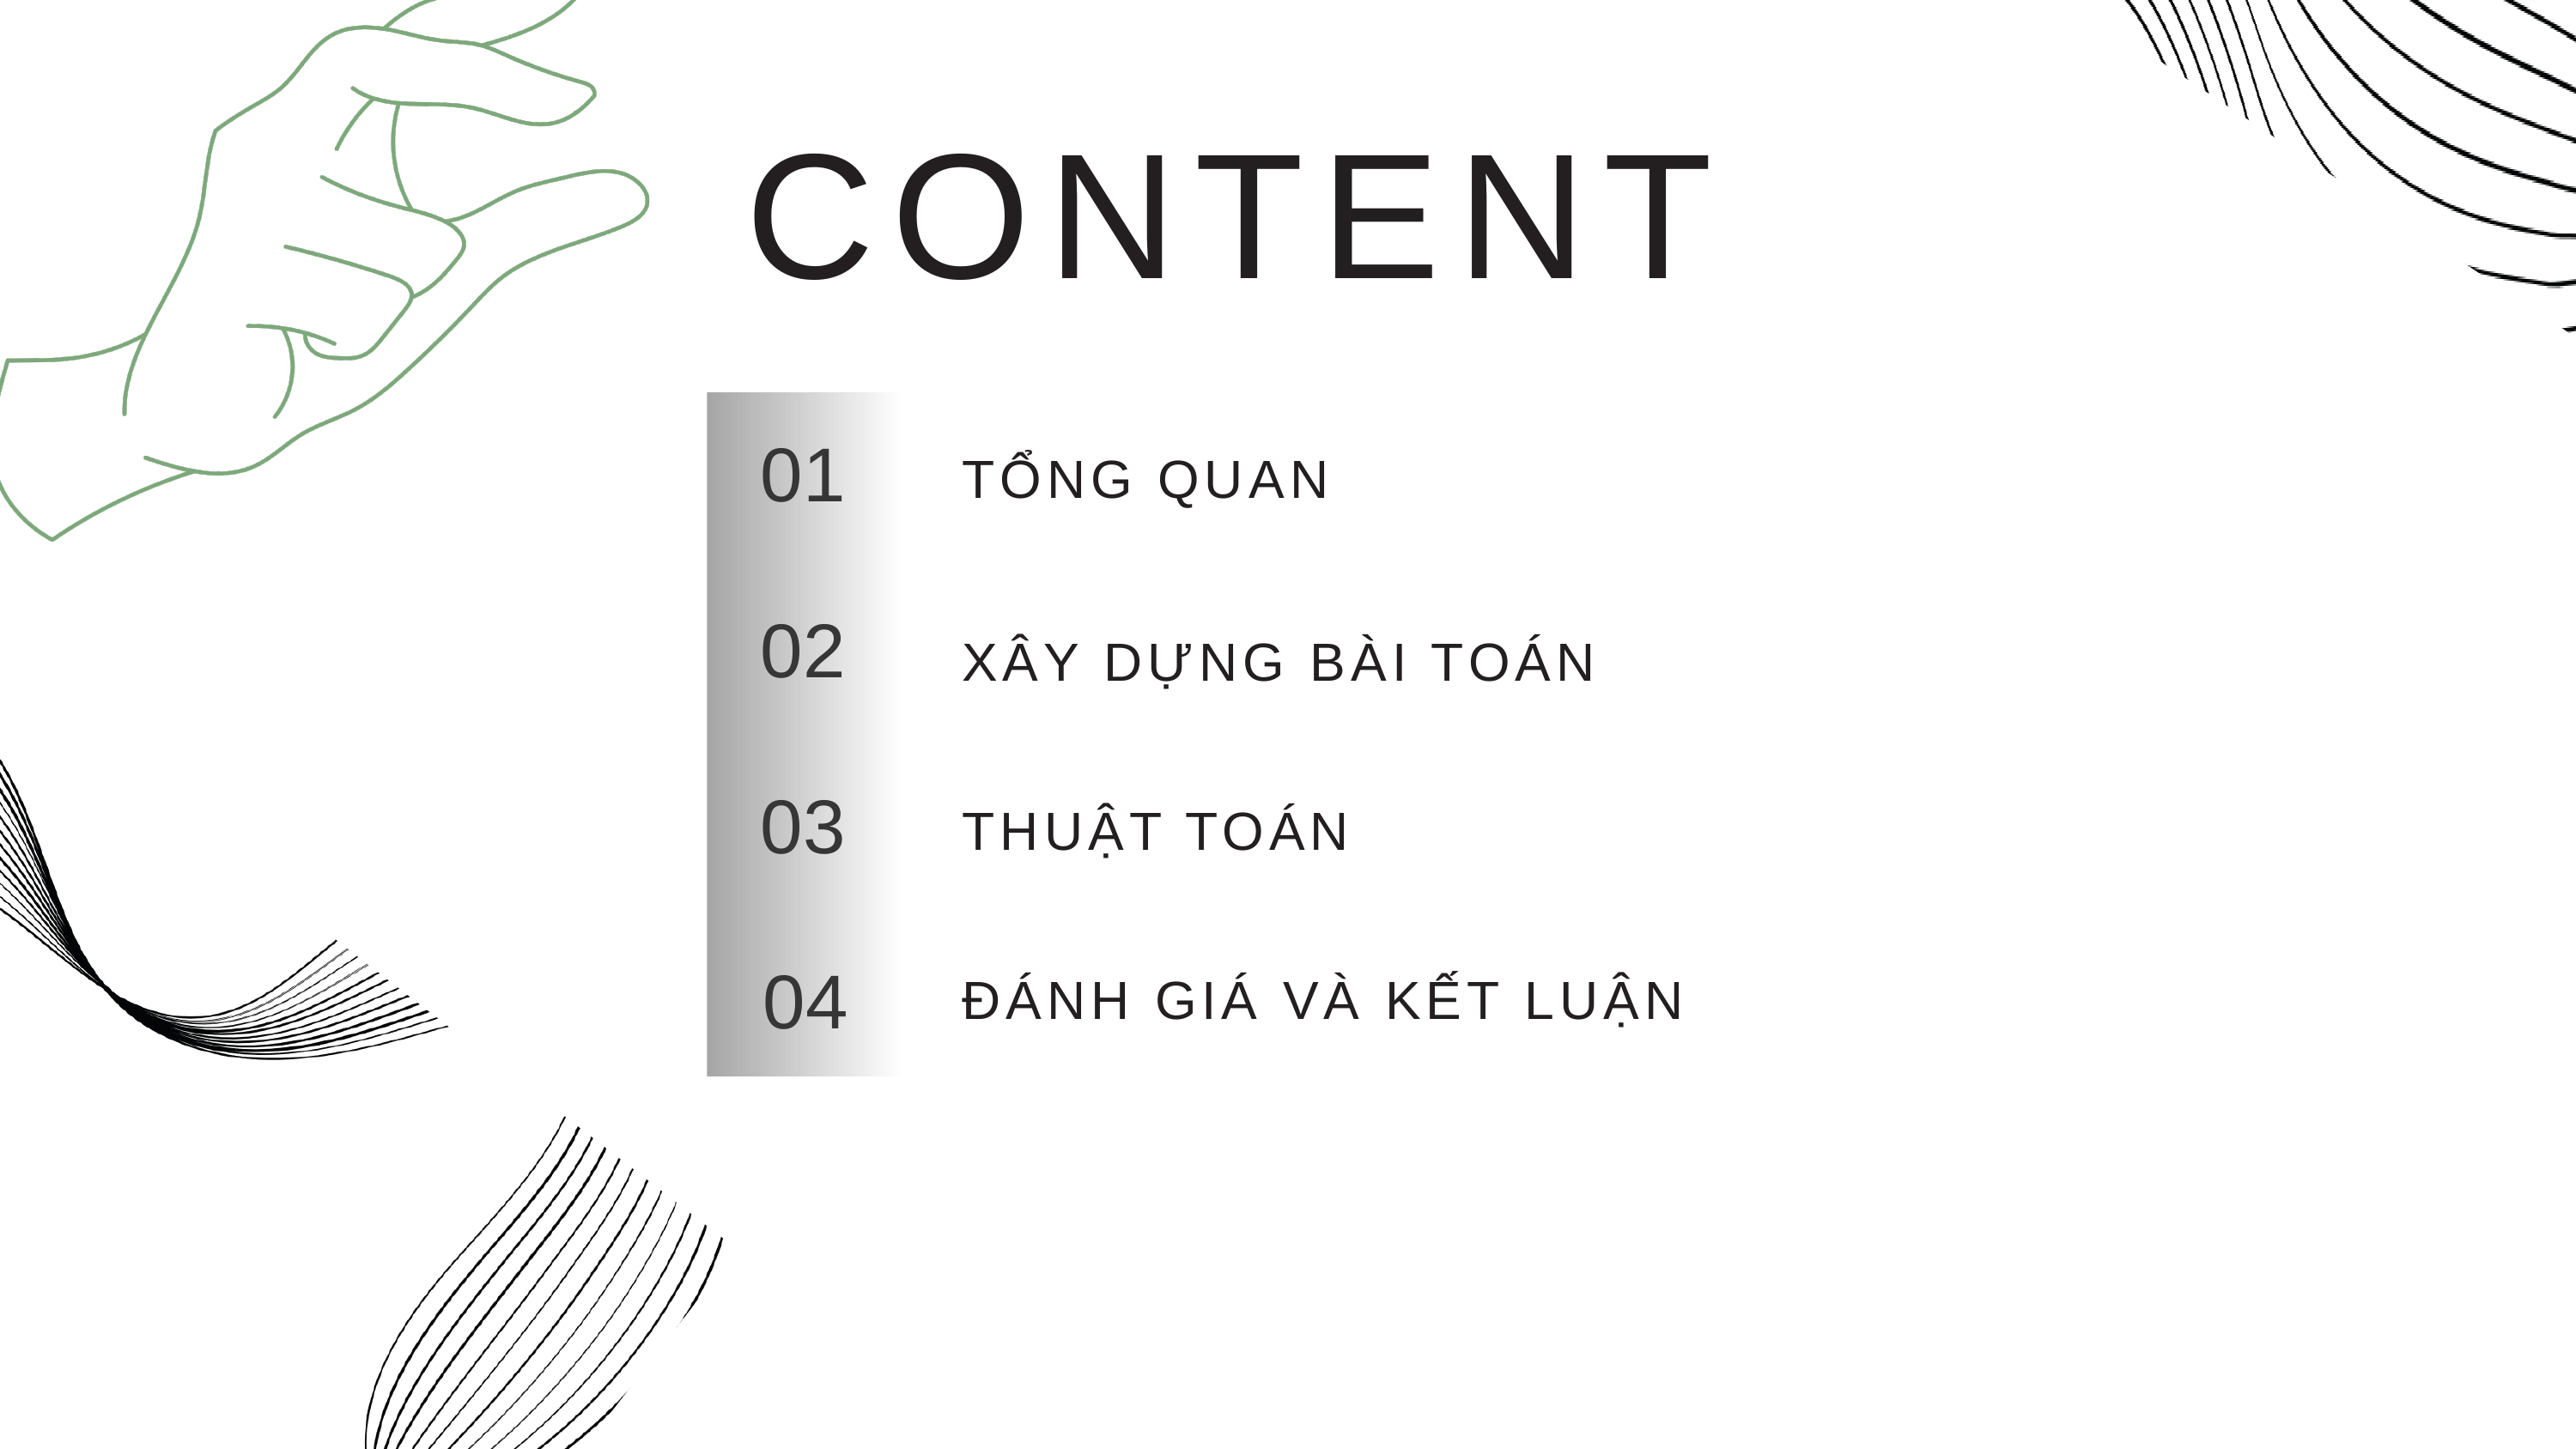

CONTENT

01
TỔNG QUAN
02
XÂY DỰNG BÀI TOÁN
03

THUẬT TOÁN
04
ĐÁNH GIÁ VÀ KẾT LUẬN